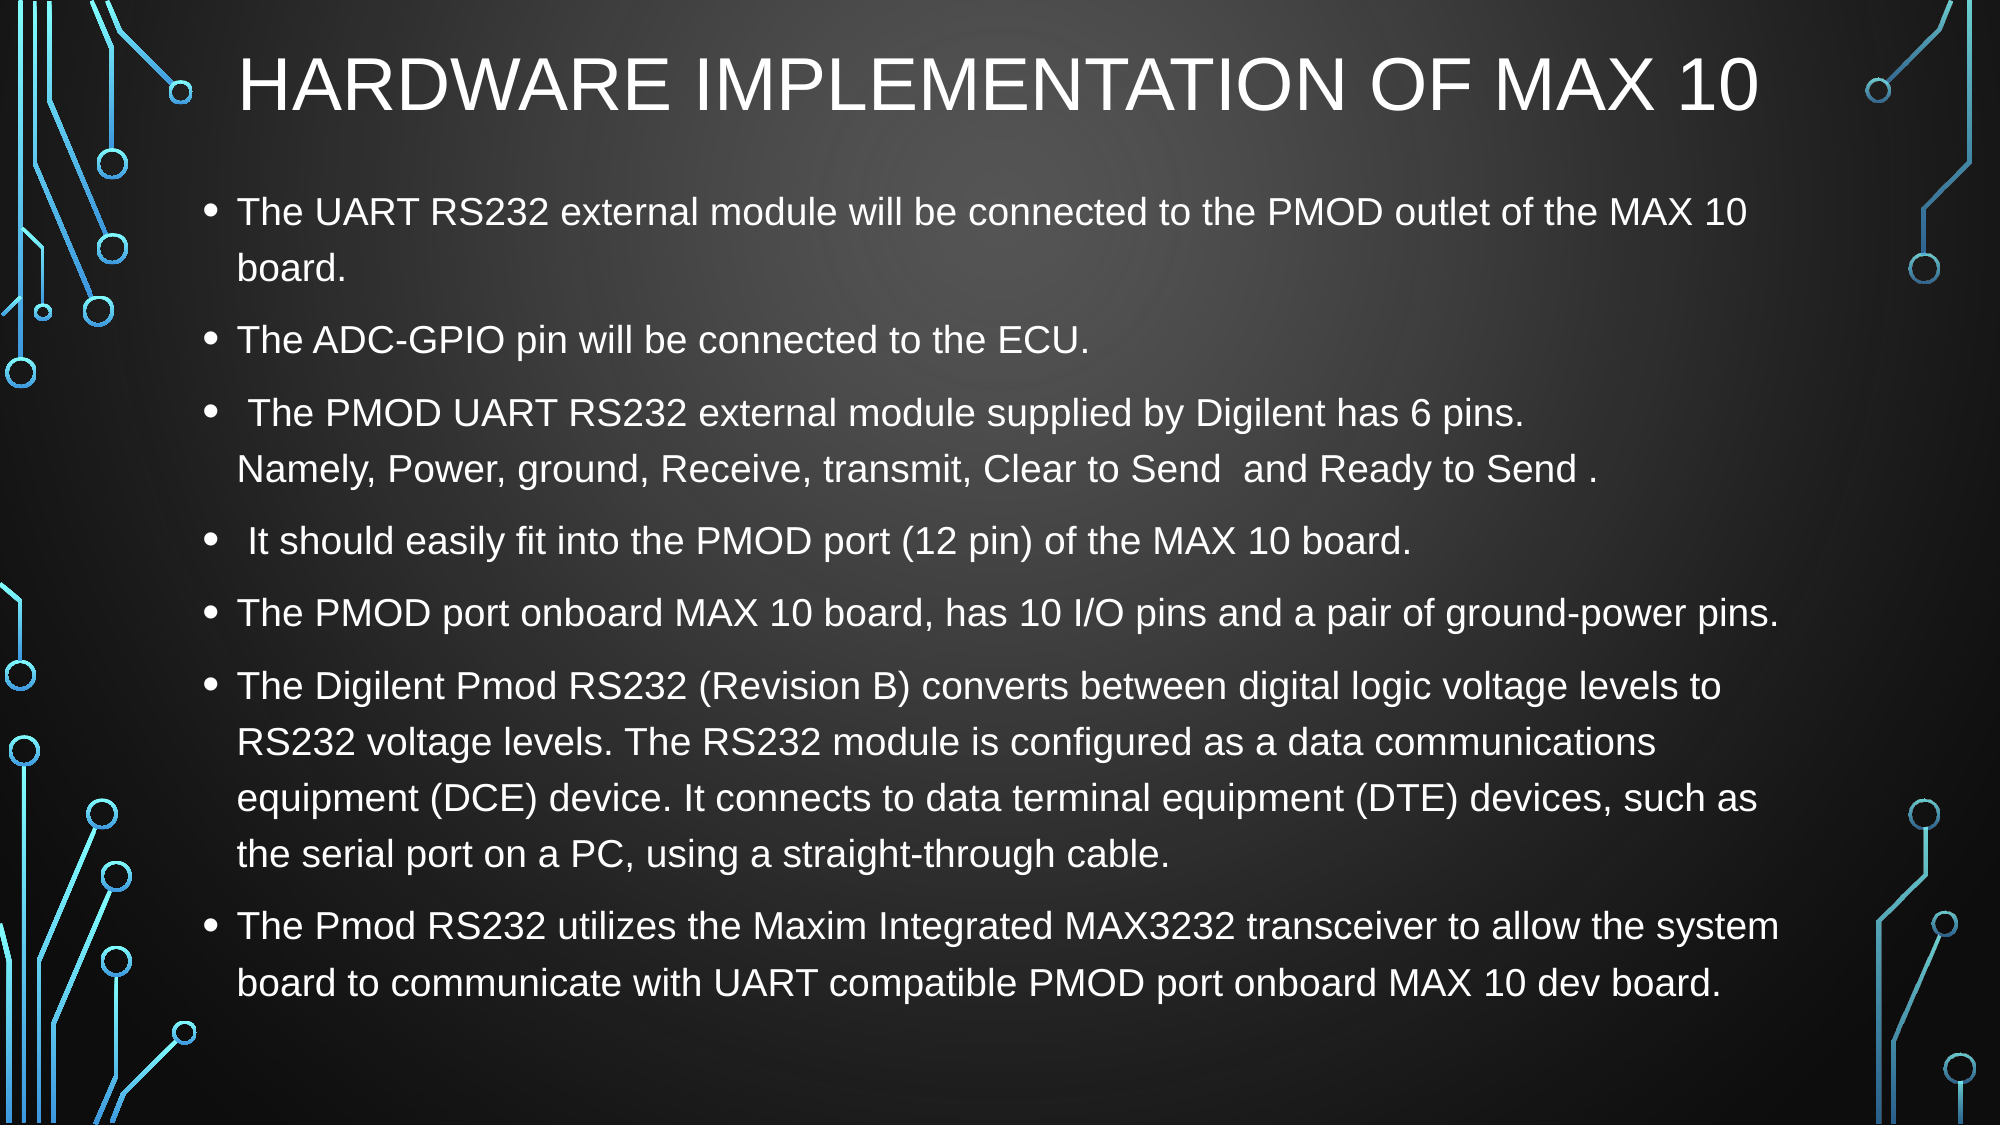

# Hardware Implementation of MAX 10
The UART RS232 external module will be connected to the PMOD outlet of the MAX 10 board.
The ADC-GPIO pin will be connected to the ECU.
 The PMOD UART RS232 external module supplied by Digilent has 6 pins.
Namely, Power, ground, Receive, transmit, Clear to Send  and Ready to Send .
 It should easily fit into the PMOD port (12 pin) of the MAX 10 board.
The PMOD port onboard MAX 10 board, has 10 I/O pins and a pair of ground-power pins.
The Digilent Pmod RS232 (Revision B) converts between digital logic voltage levels to RS232 voltage levels. The RS232 module is configured as a data communications equipment (DCE) device. It connects to data terminal equipment (DTE) devices, such as the serial port on a PC, using a straight-through cable.
The Pmod RS232 utilizes the Maxim Integrated MAX3232 transceiver to allow the system board to communicate with UART compatible PMOD port onboard MAX 10 dev board.